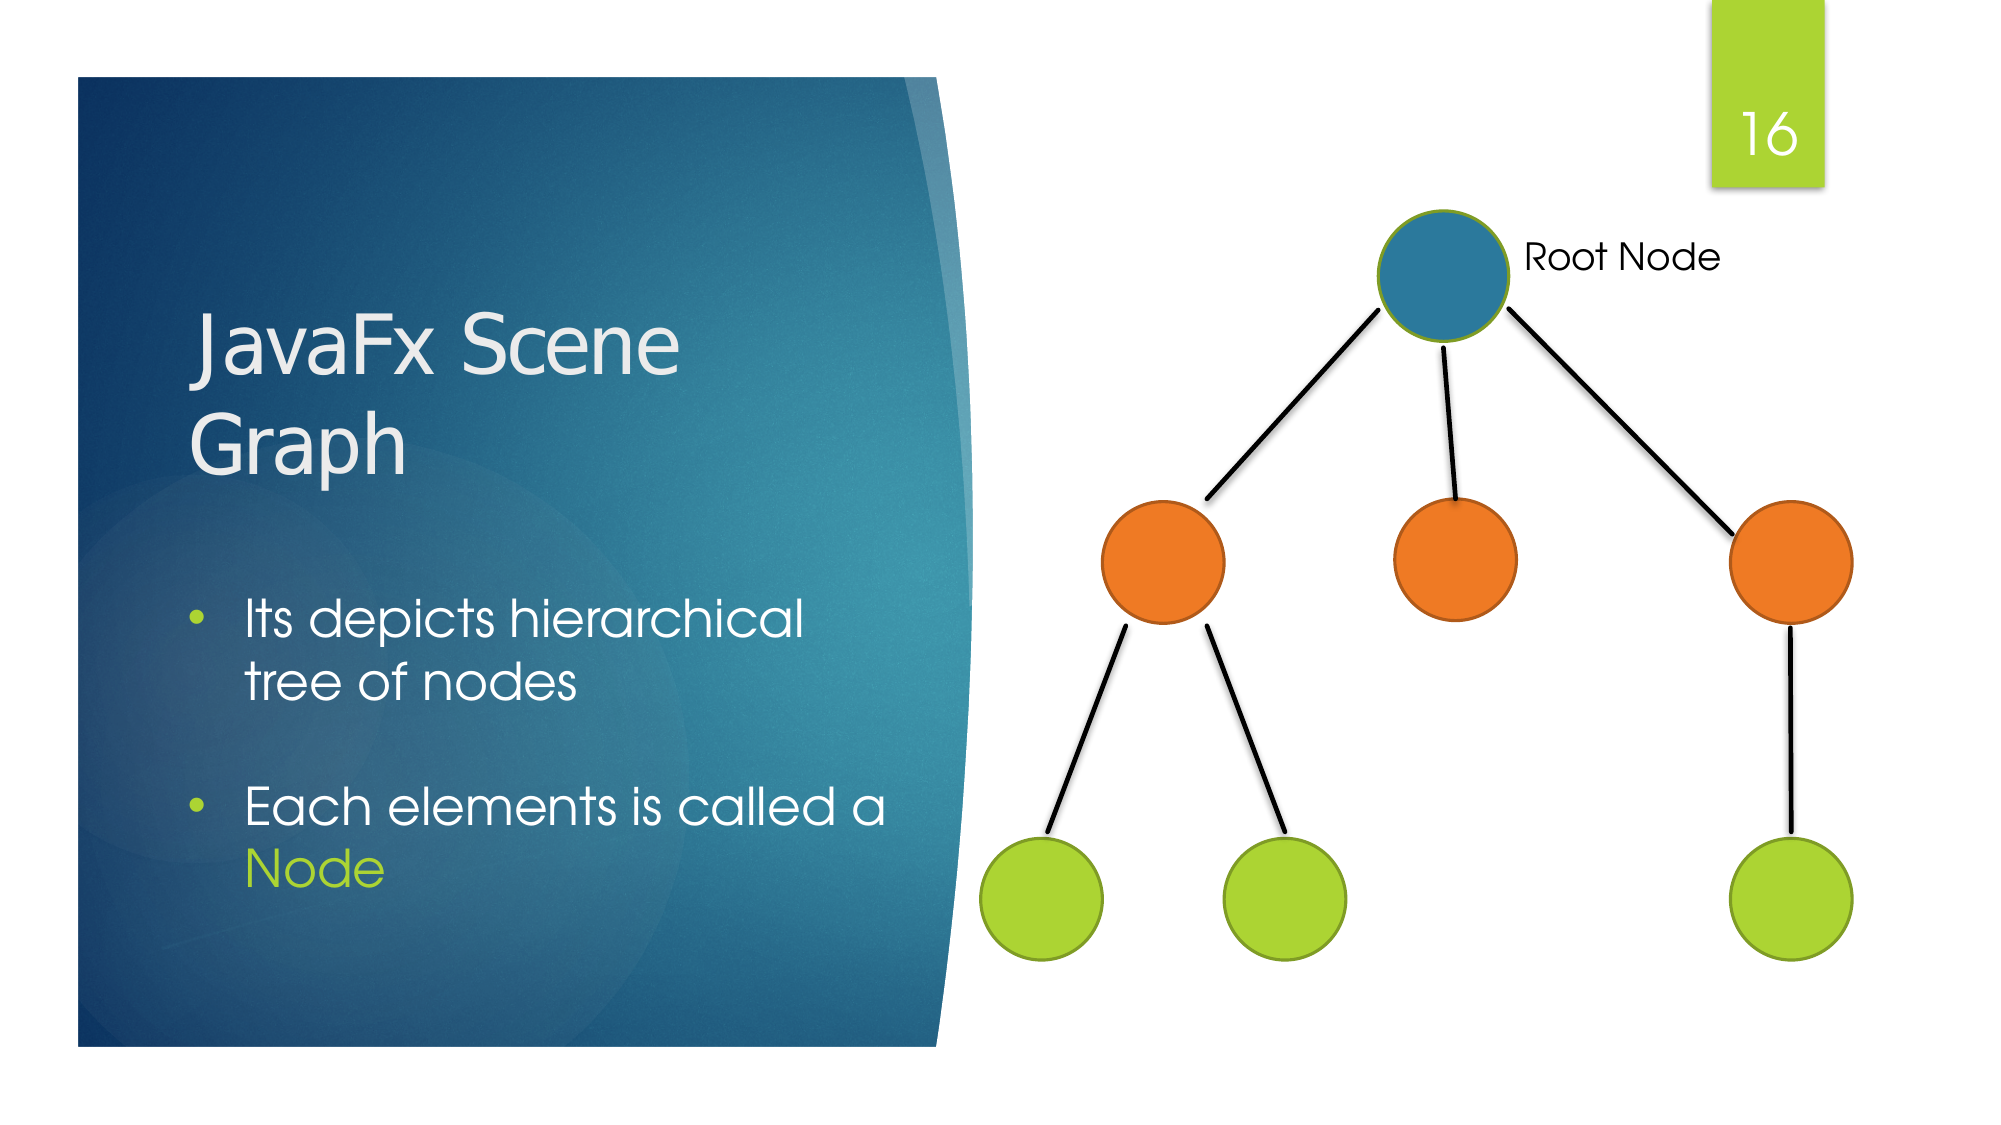

16

Root Node
# JavaFx Scene Graph

Its depicts hierarchical tree of nodes

Each elements is called a Node